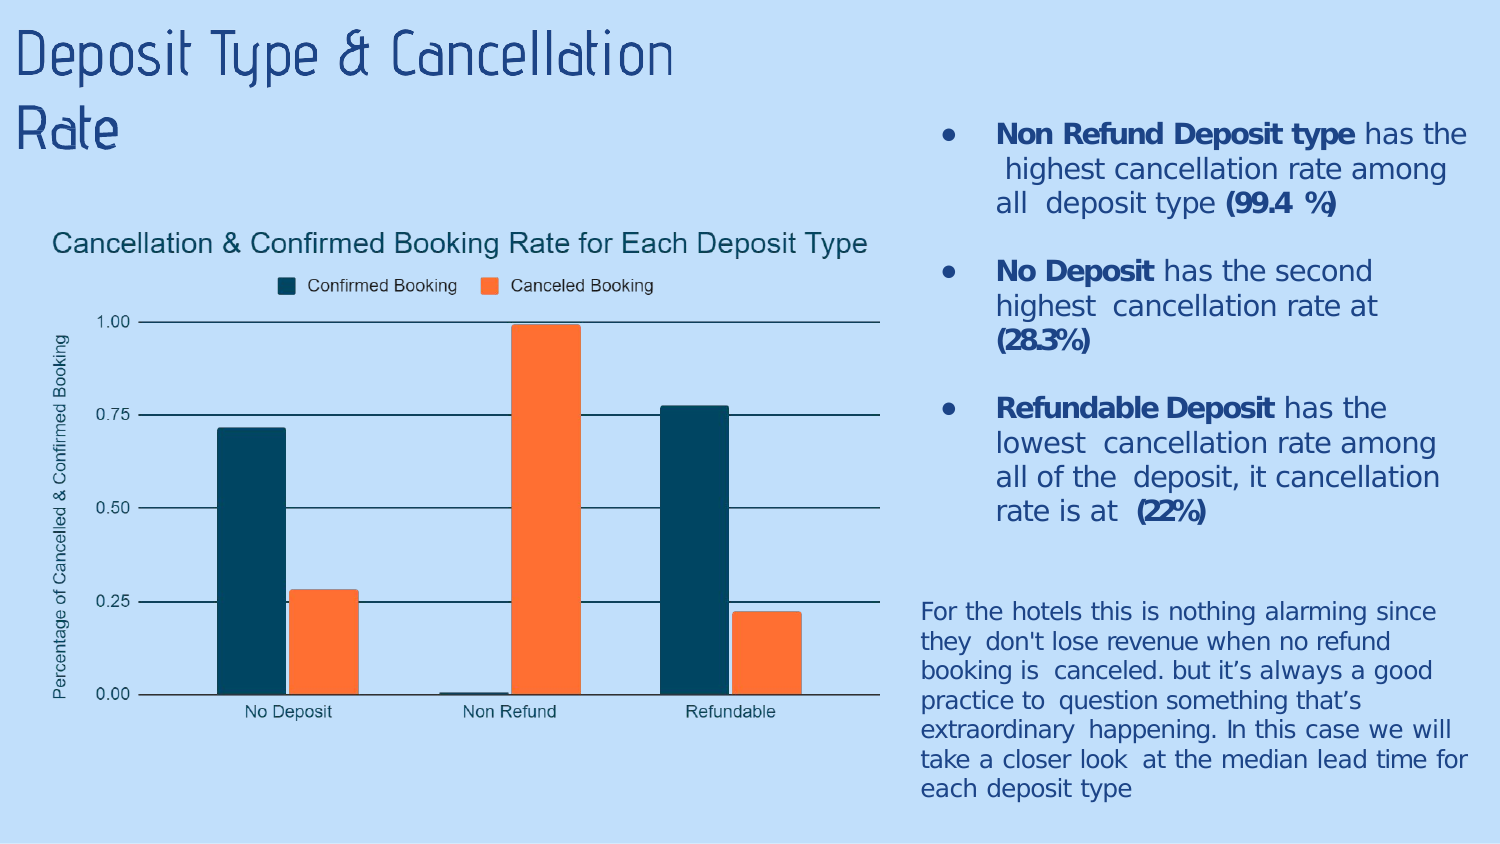

Non Refund Deposit type has the  highest cancellation rate among all  deposit type (99.4 %)

No Deposit has the second highest  cancellation rate at (28.3%)

Refundable Deposit has the lowest  cancellation rate among all of the  deposit, it cancellation rate is at  (22%)

For the hotels this is nothing alarming since they  don't lose revenue when no refund booking is  canceled. but it’s always a good practice to  question something that’s extraordinary  happening. In this case we will take a closer look  at the median lead time for each deposit type